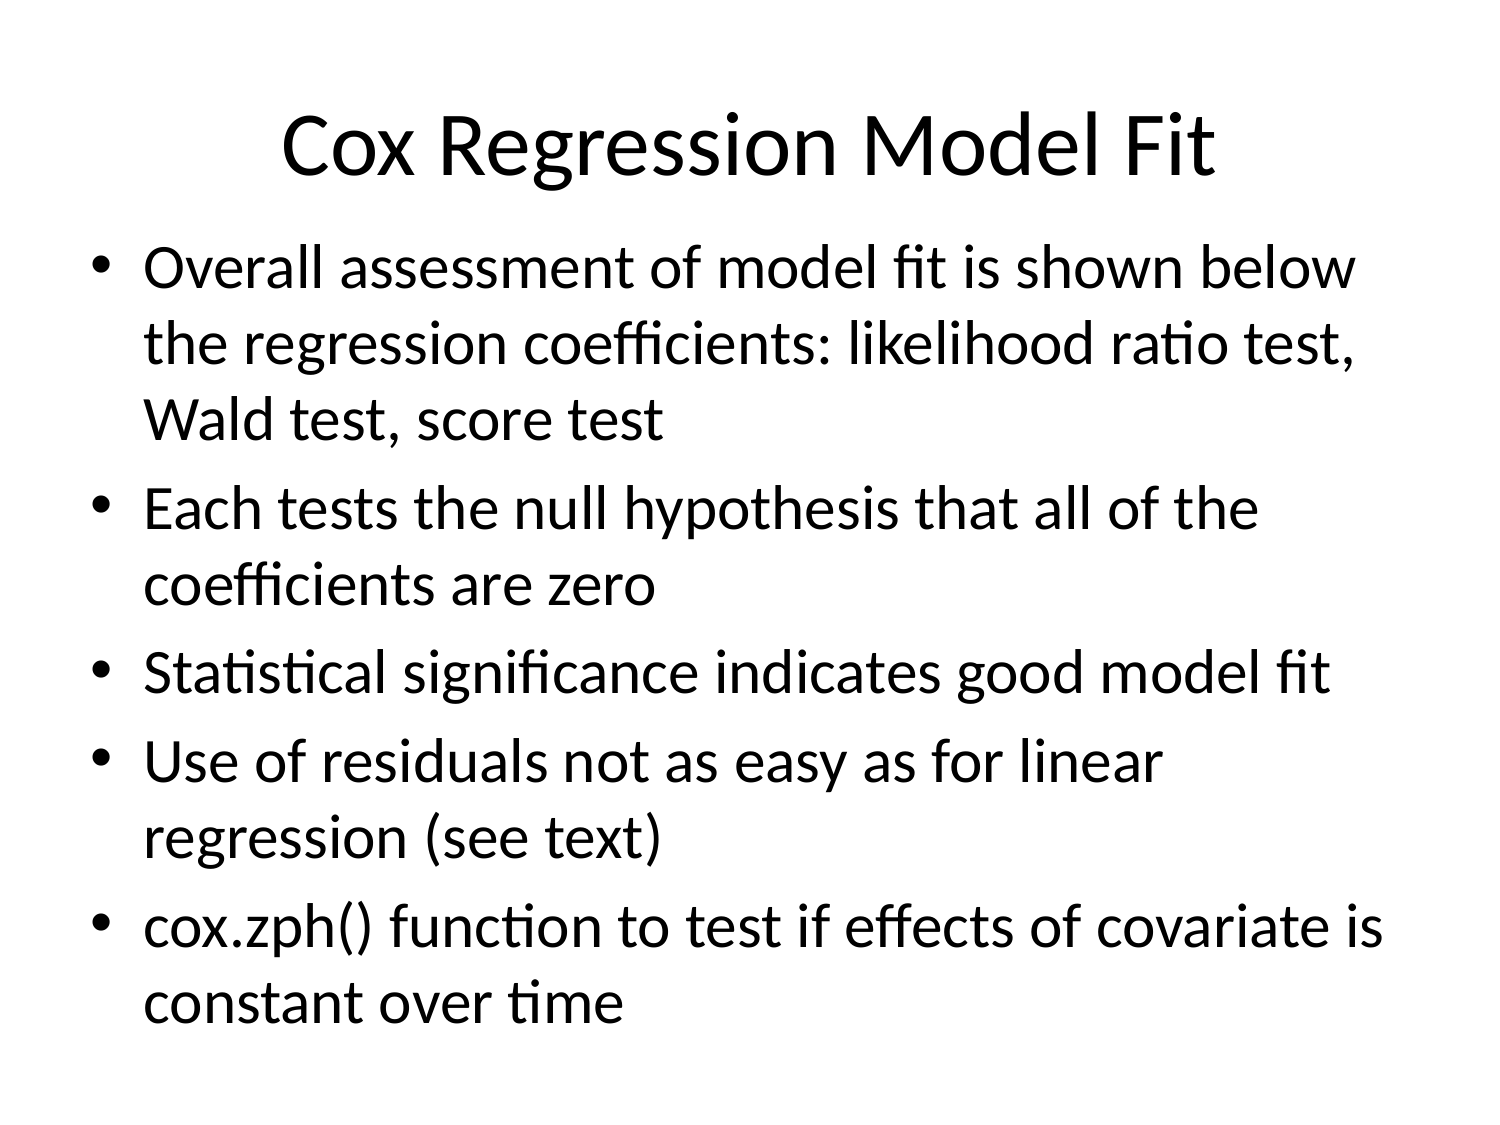

# Cox Regression Model Fit
Overall assessment of model fit is shown below the regression coefficients: likelihood ratio test, Wald test, score test
Each tests the null hypothesis that all of the coefficients are zero
Statistical significance indicates good model fit
Use of residuals not as easy as for linear regression (see text)
cox.zph() function to test if effects of covariate is constant over time